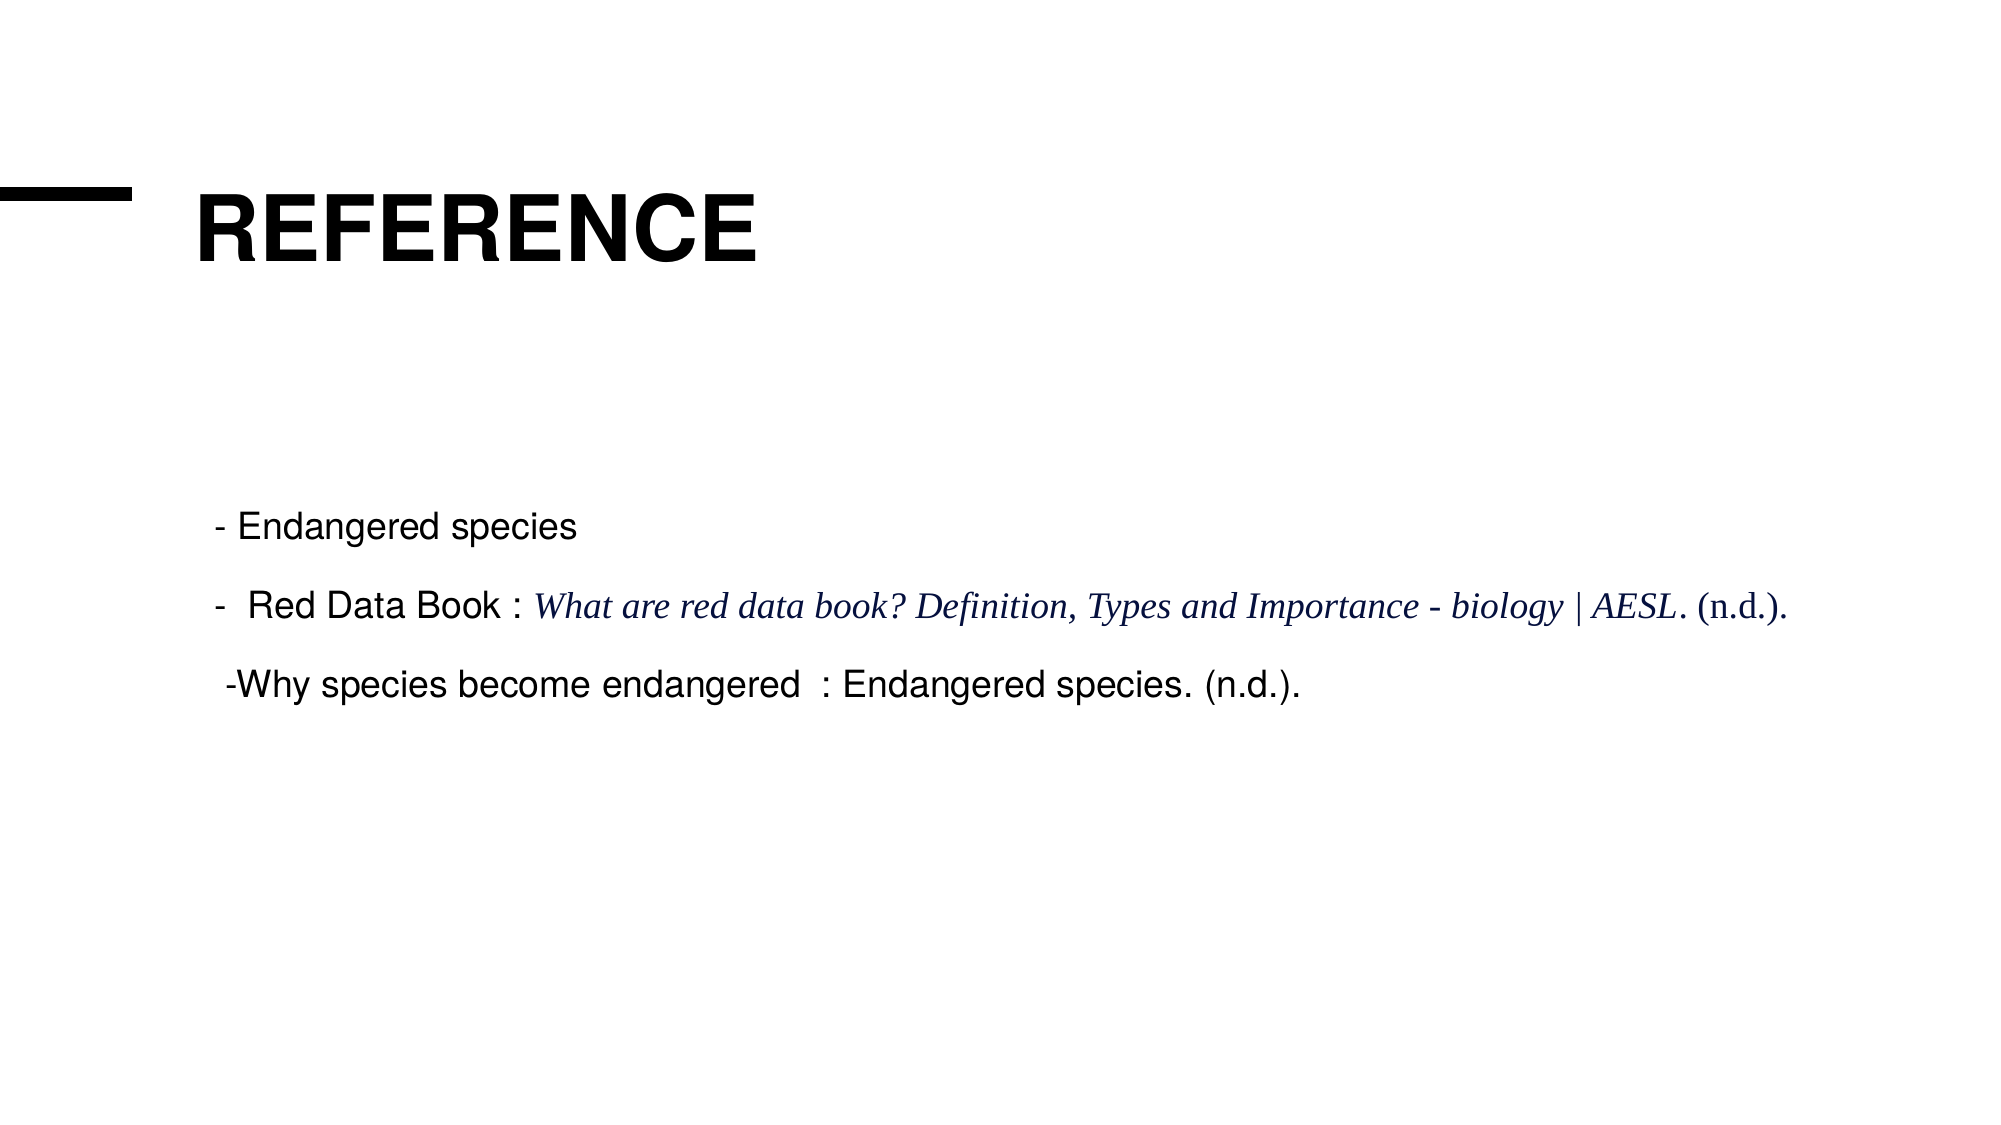

# REFERENCE

  - Endangered species
  -  Red Data Book : What are red data book? Definition, Types and Importance - biology | AESL. (n.d.).
   -Why species become endangered  : Endangered species. (n.d.).